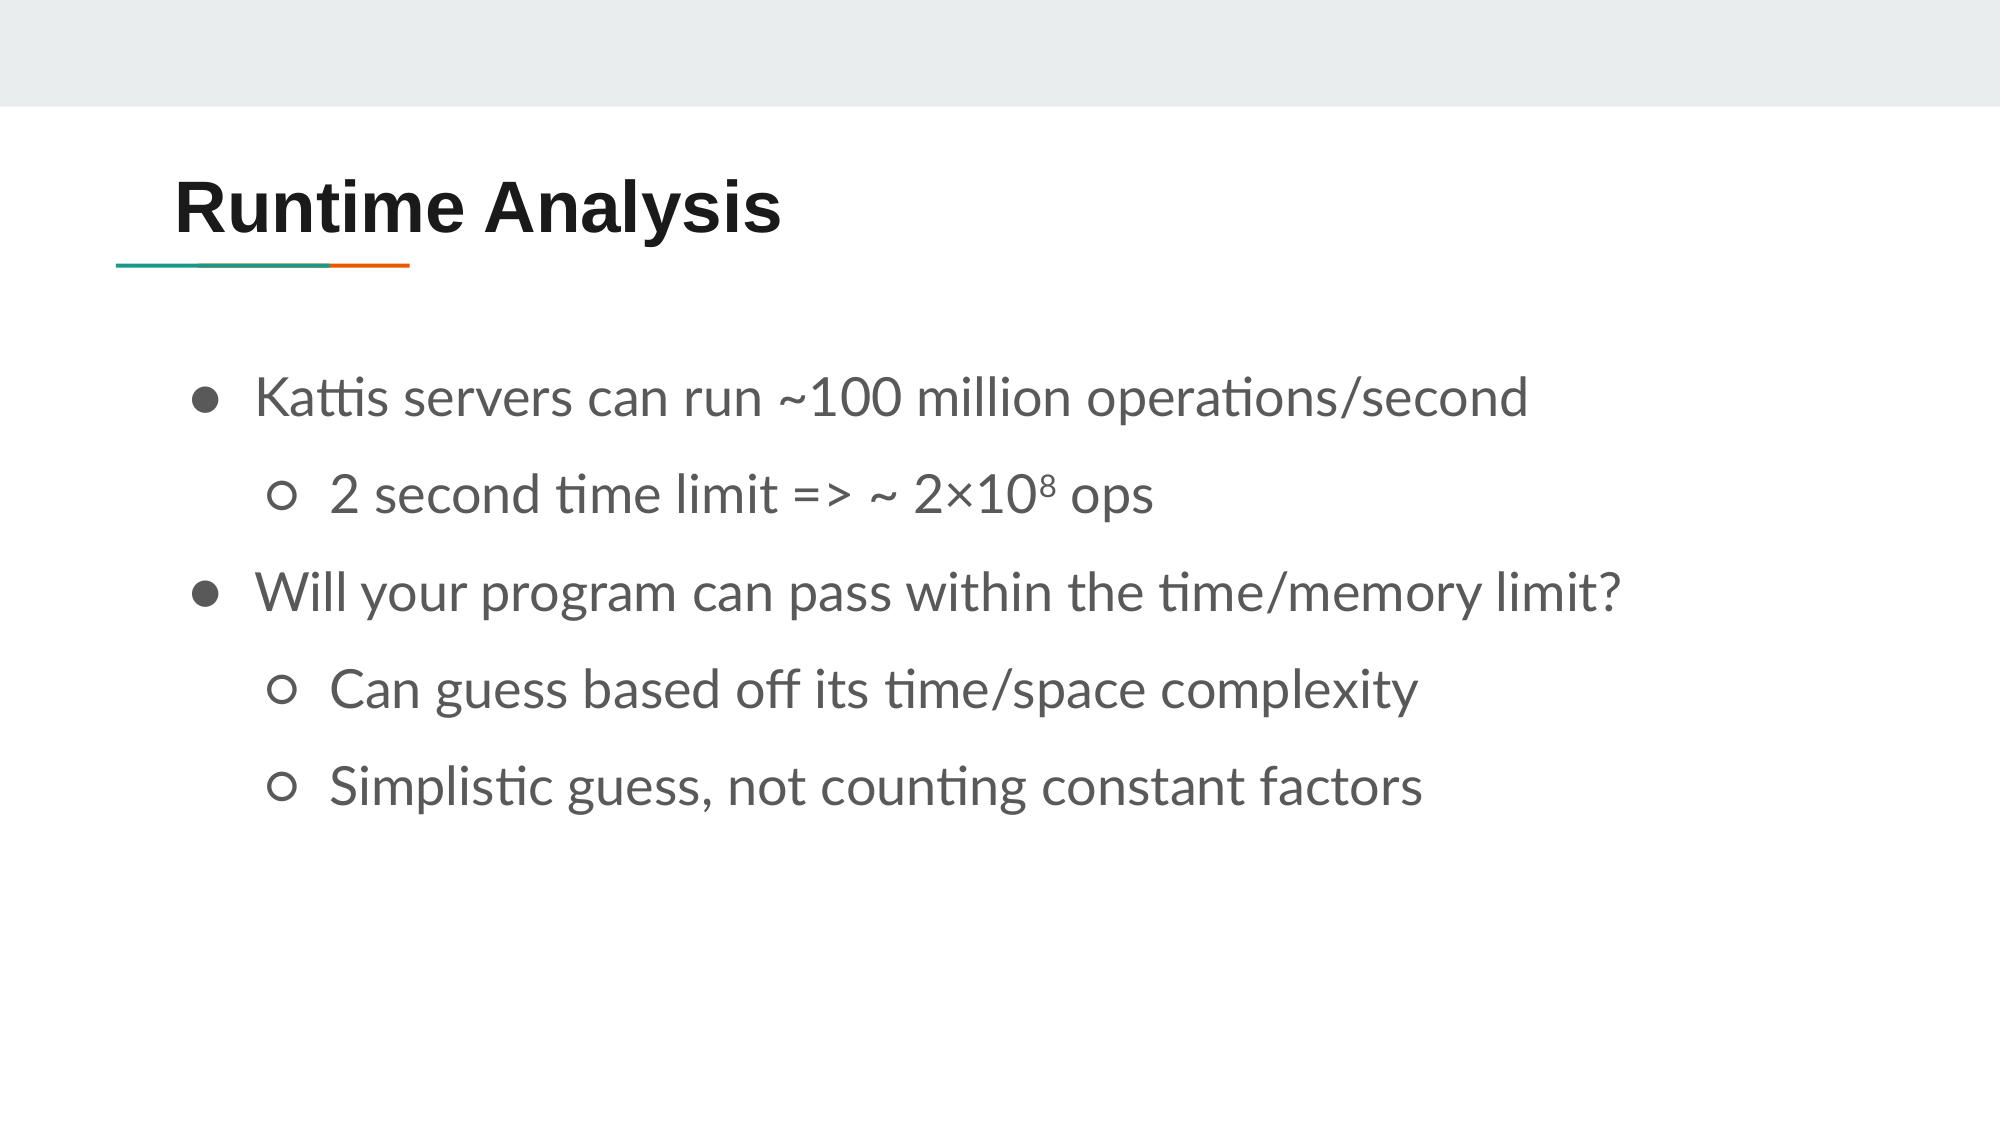

# Runtime Analysis
Kattis servers can run ~100 million operations/second
2 second time limit => ~ 2×108 ops
Will your program can pass within the time/memory limit?
Can guess based off its time/space complexity
Simplistic guess, not counting constant factors